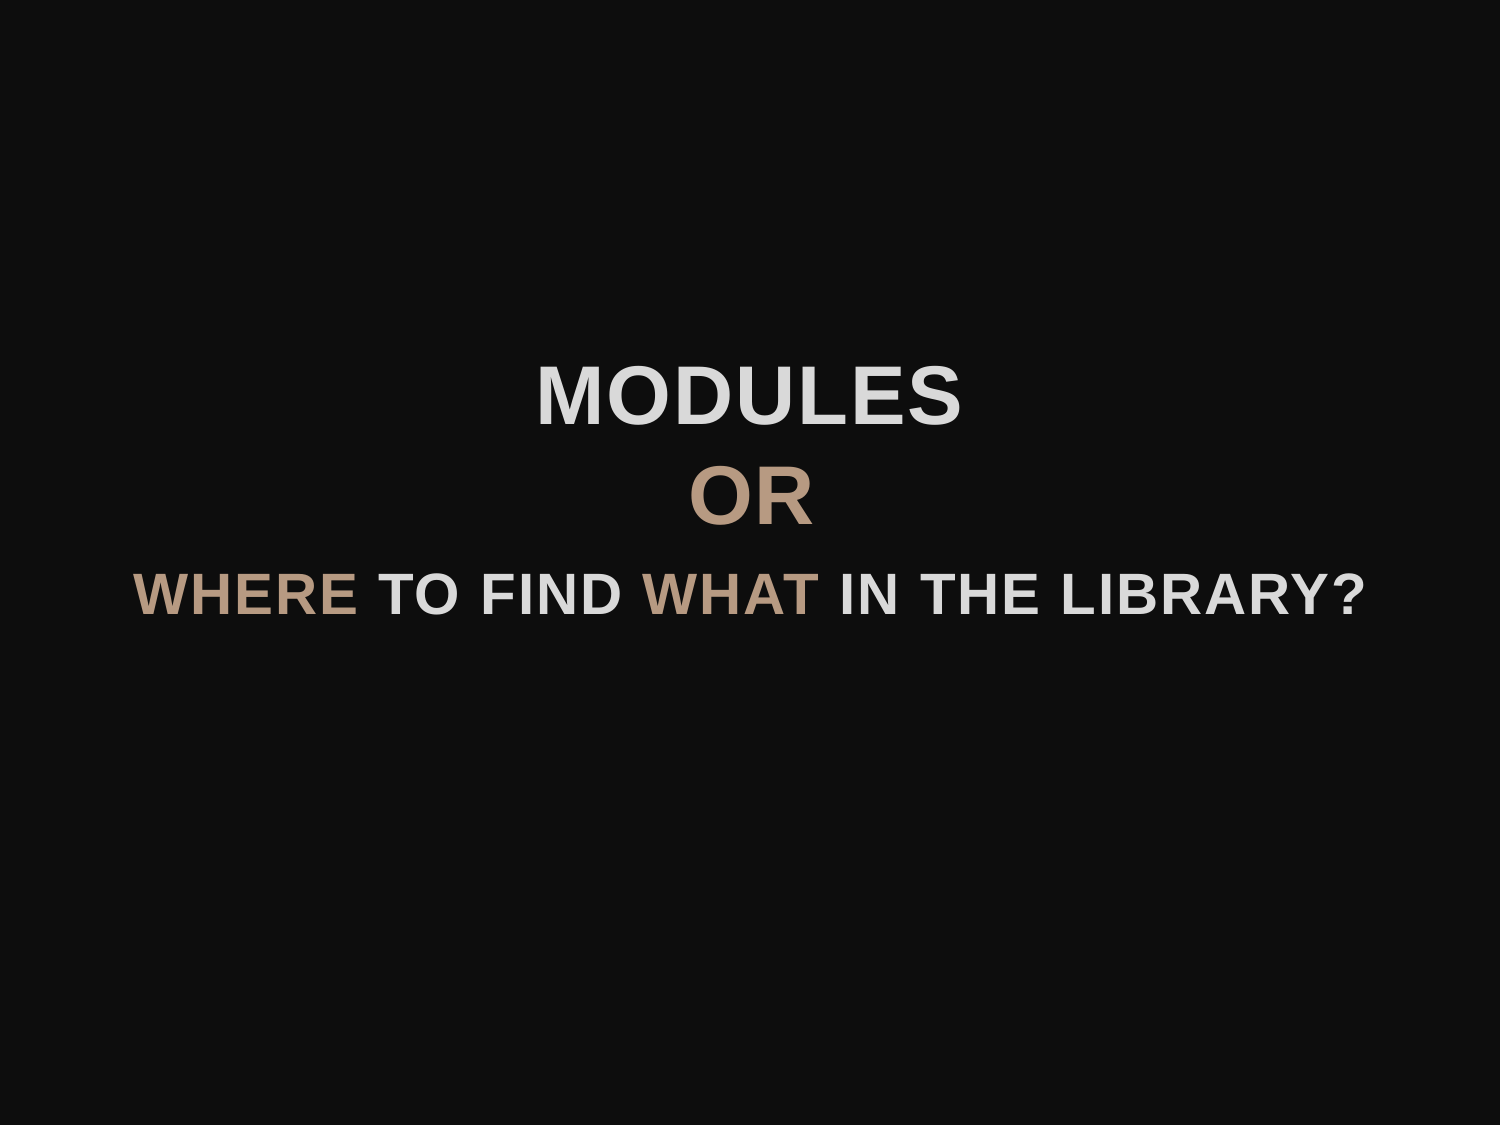

# Modules
or
Where to find what in the library?